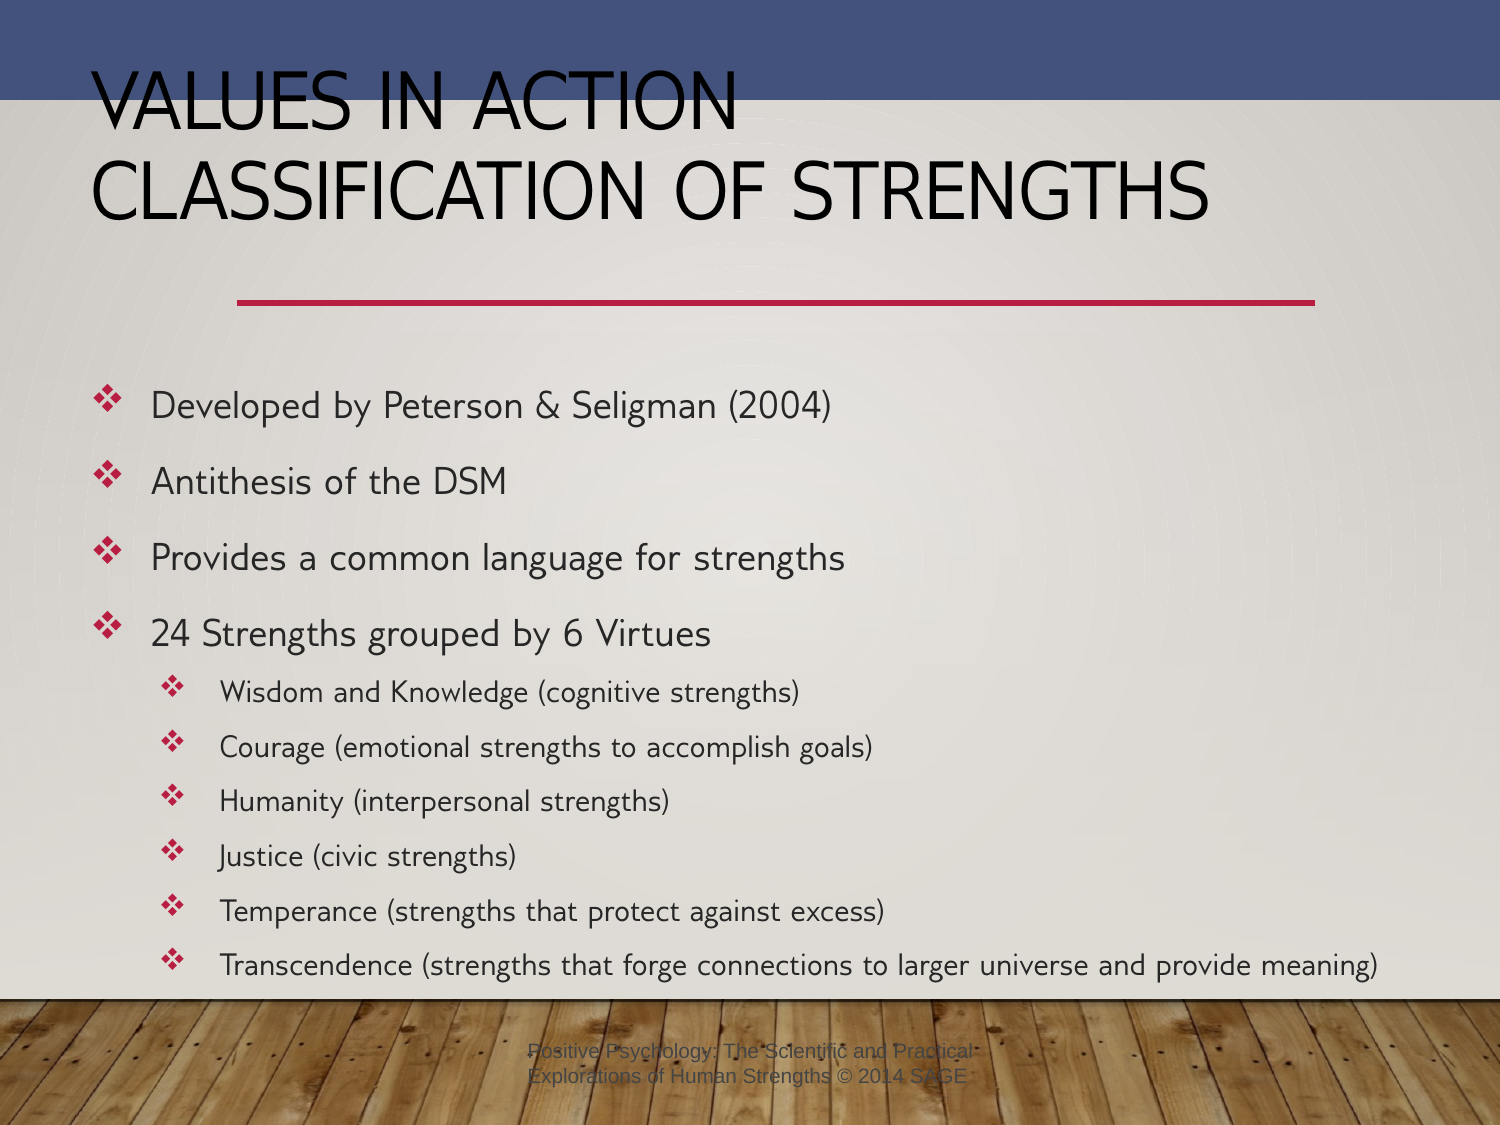

# Values in Action Classification of Strengths
Developed by Peterson & Seligman (2004)
Antithesis of the DSM
Provides a common language for strengths
24 Strengths grouped by 6 Virtues
Wisdom and Knowledge (cognitive strengths)
Courage (emotional strengths to accomplish goals)
Humanity (interpersonal strengths)
Justice (civic strengths)
Temperance (strengths that protect against excess)
Transcendence (strengths that forge connections to larger universe and provide meaning)
Positive Psychology: The Scientific and Practical Explorations of Human Strengths © 2014 SAGE